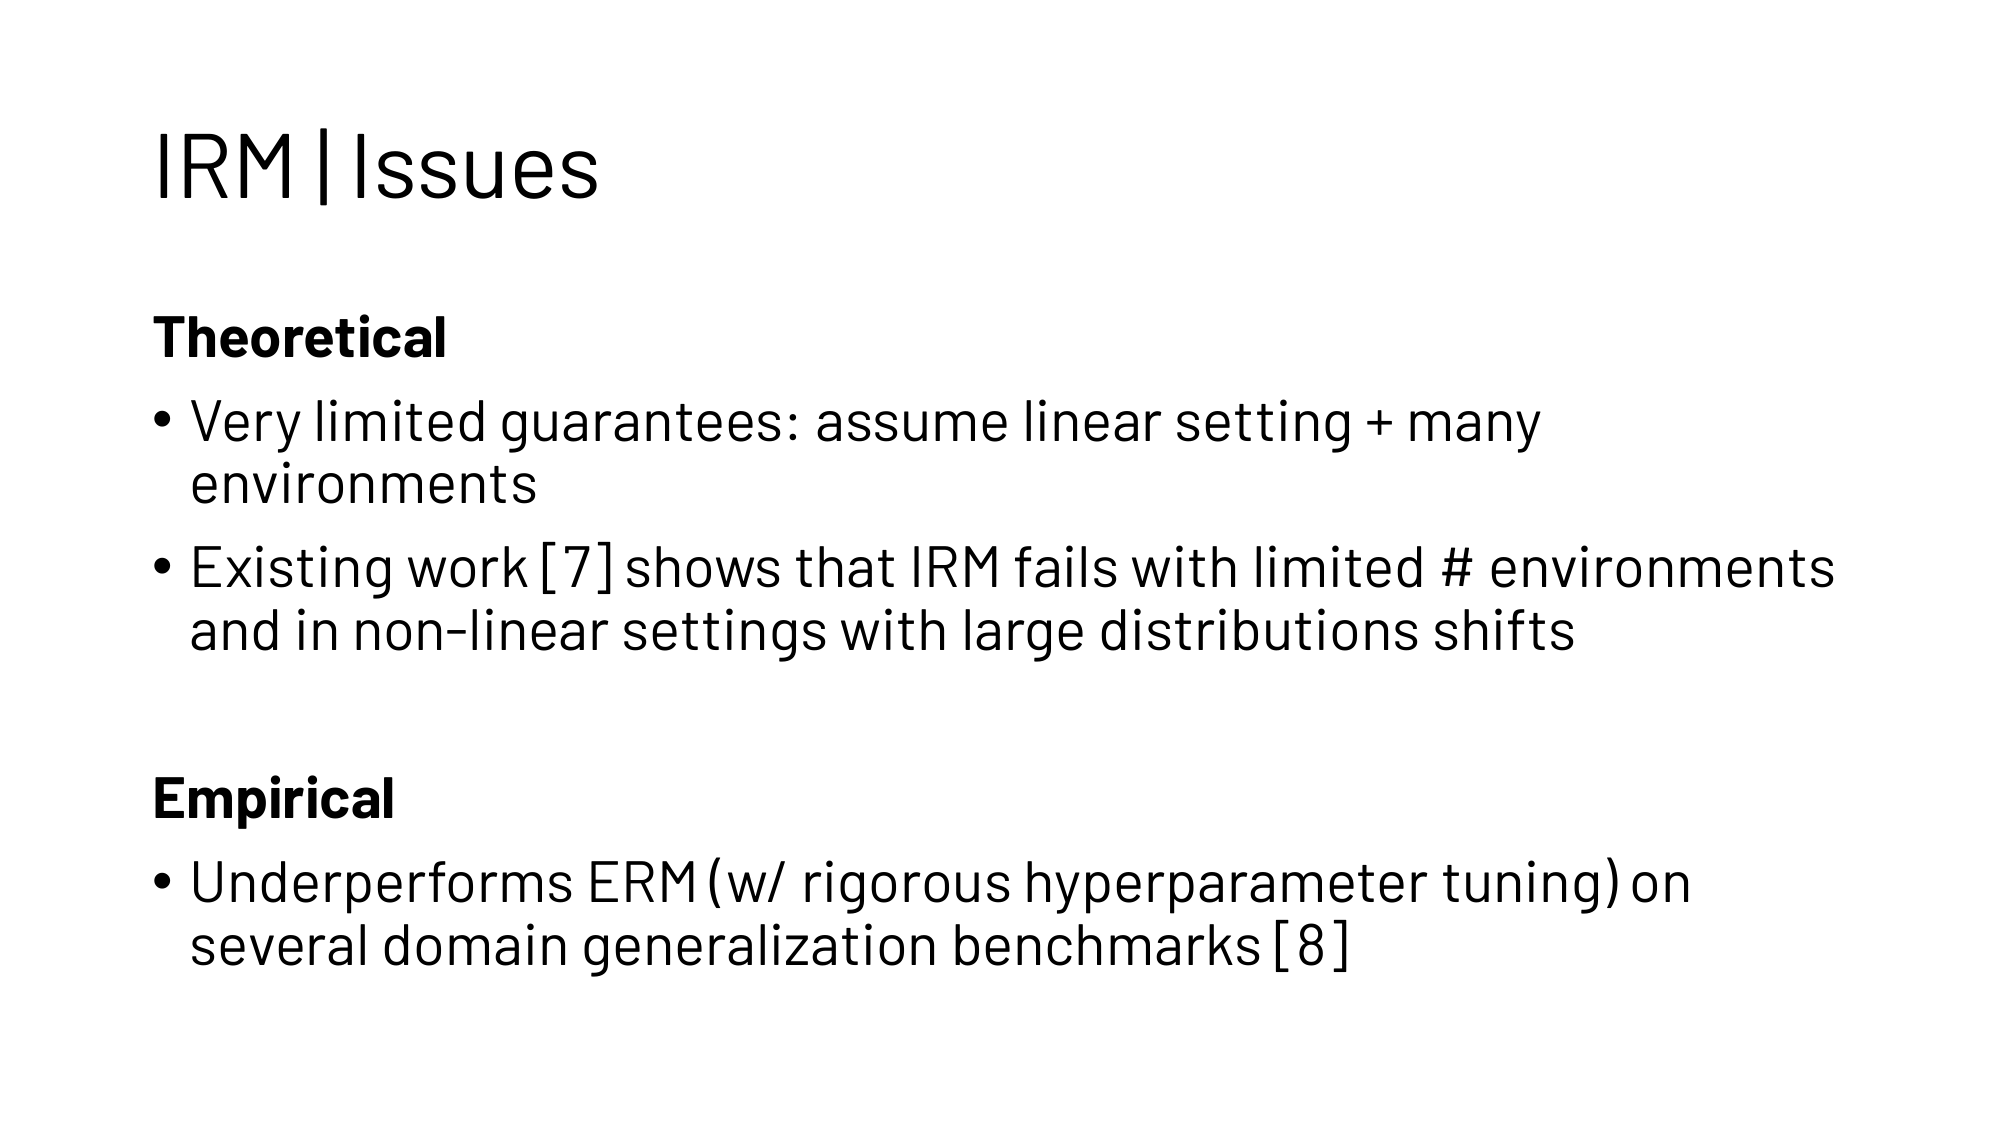

# IRM | Issues
Theoretical
Very limited guarantees: assume linear setting + many environments
Existing work [7] shows that IRM fails with limited # environments and in non-linear settings with large distributions shifts

Empirical
Underperforms ERM (w/ rigorous hyperparameter tuning) on several domain generalization benchmarks [8]